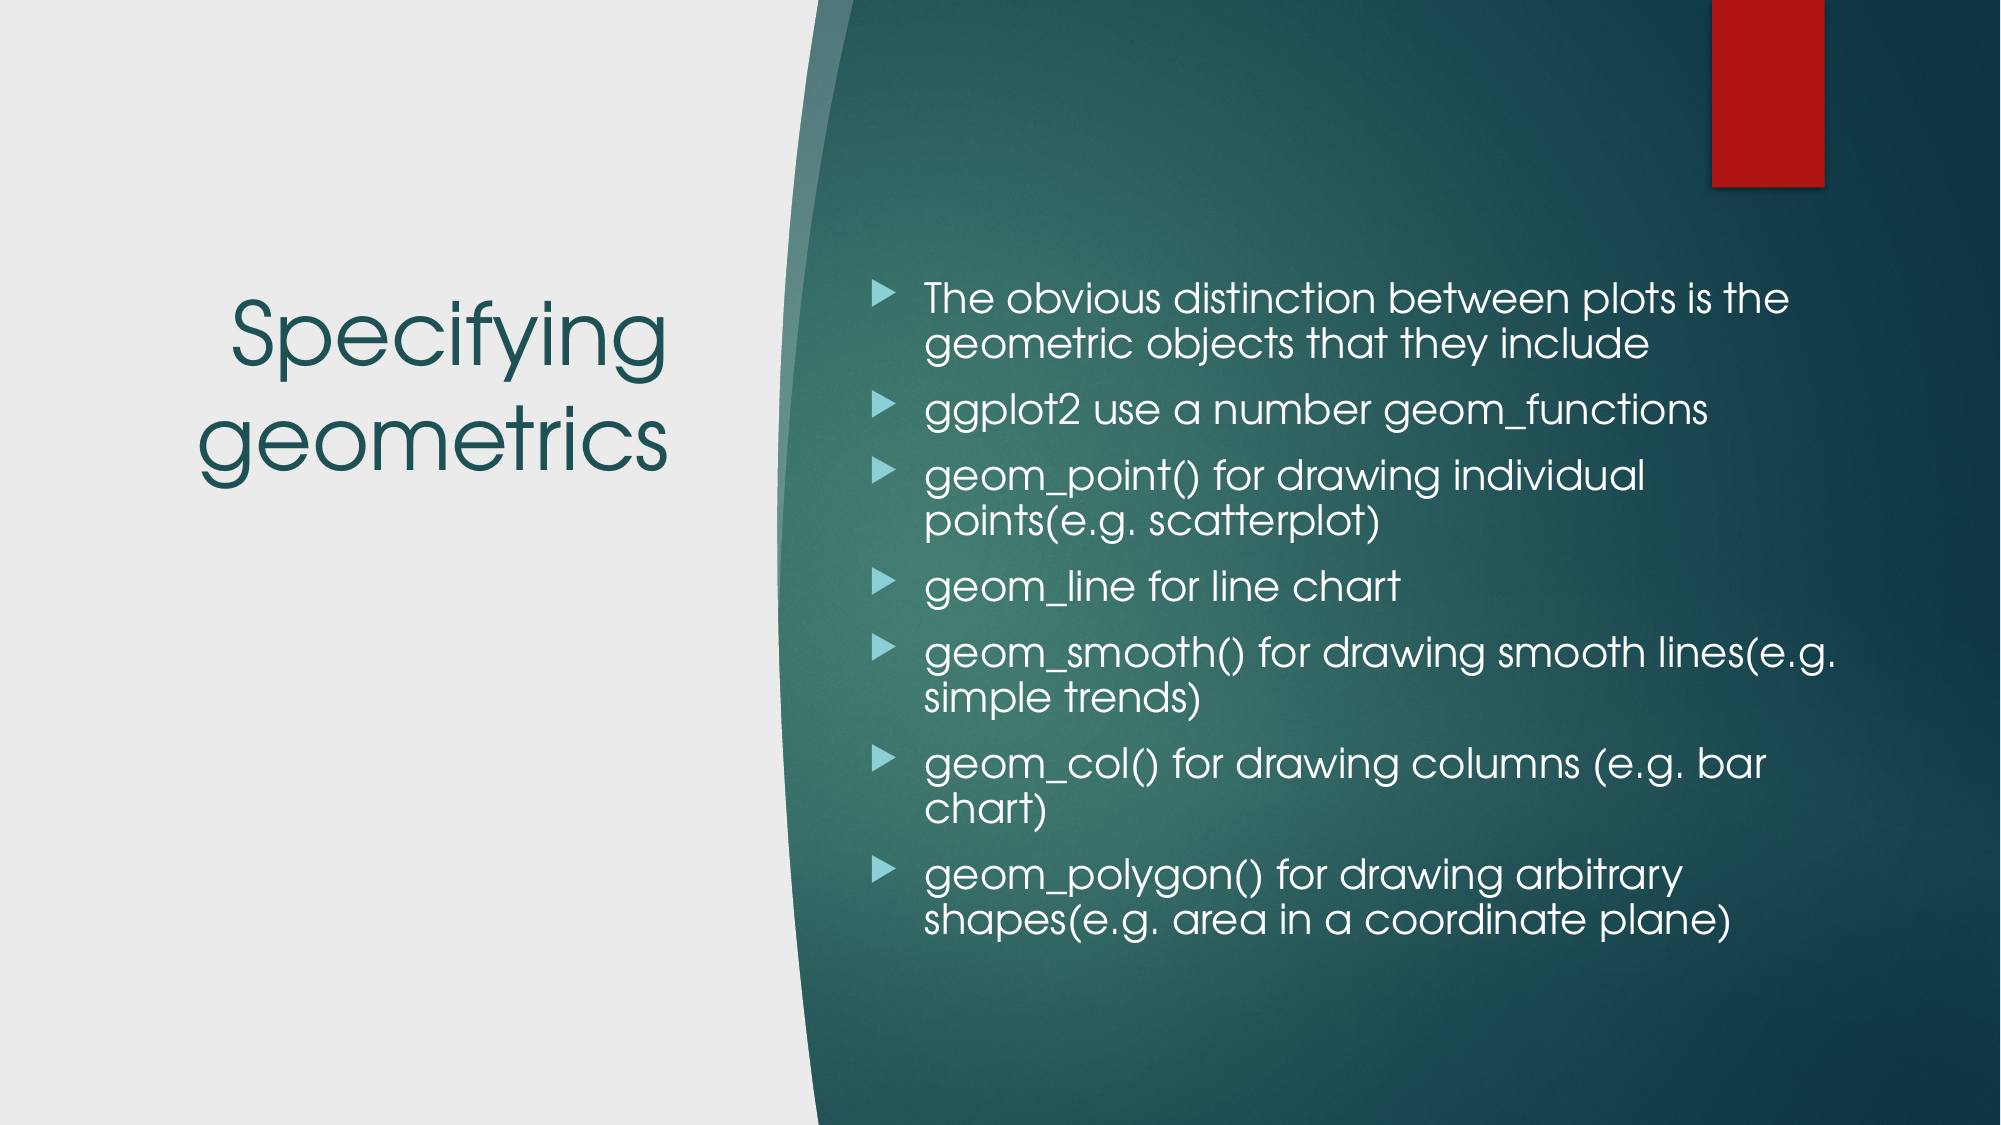

# Specifying geometrics
The obvious distinction between plots is the geometric objects that they include
ggplot2 use a number geom_functions
geom_point() for drawing individual points(e.g. scatterplot)
geom_line for line chart
geom_smooth() for drawing smooth lines(e.g. simple trends)
geom_col() for drawing columns (e.g. bar chart)
geom_polygon() for drawing arbitrary shapes(e.g. area in a coordinate plane)